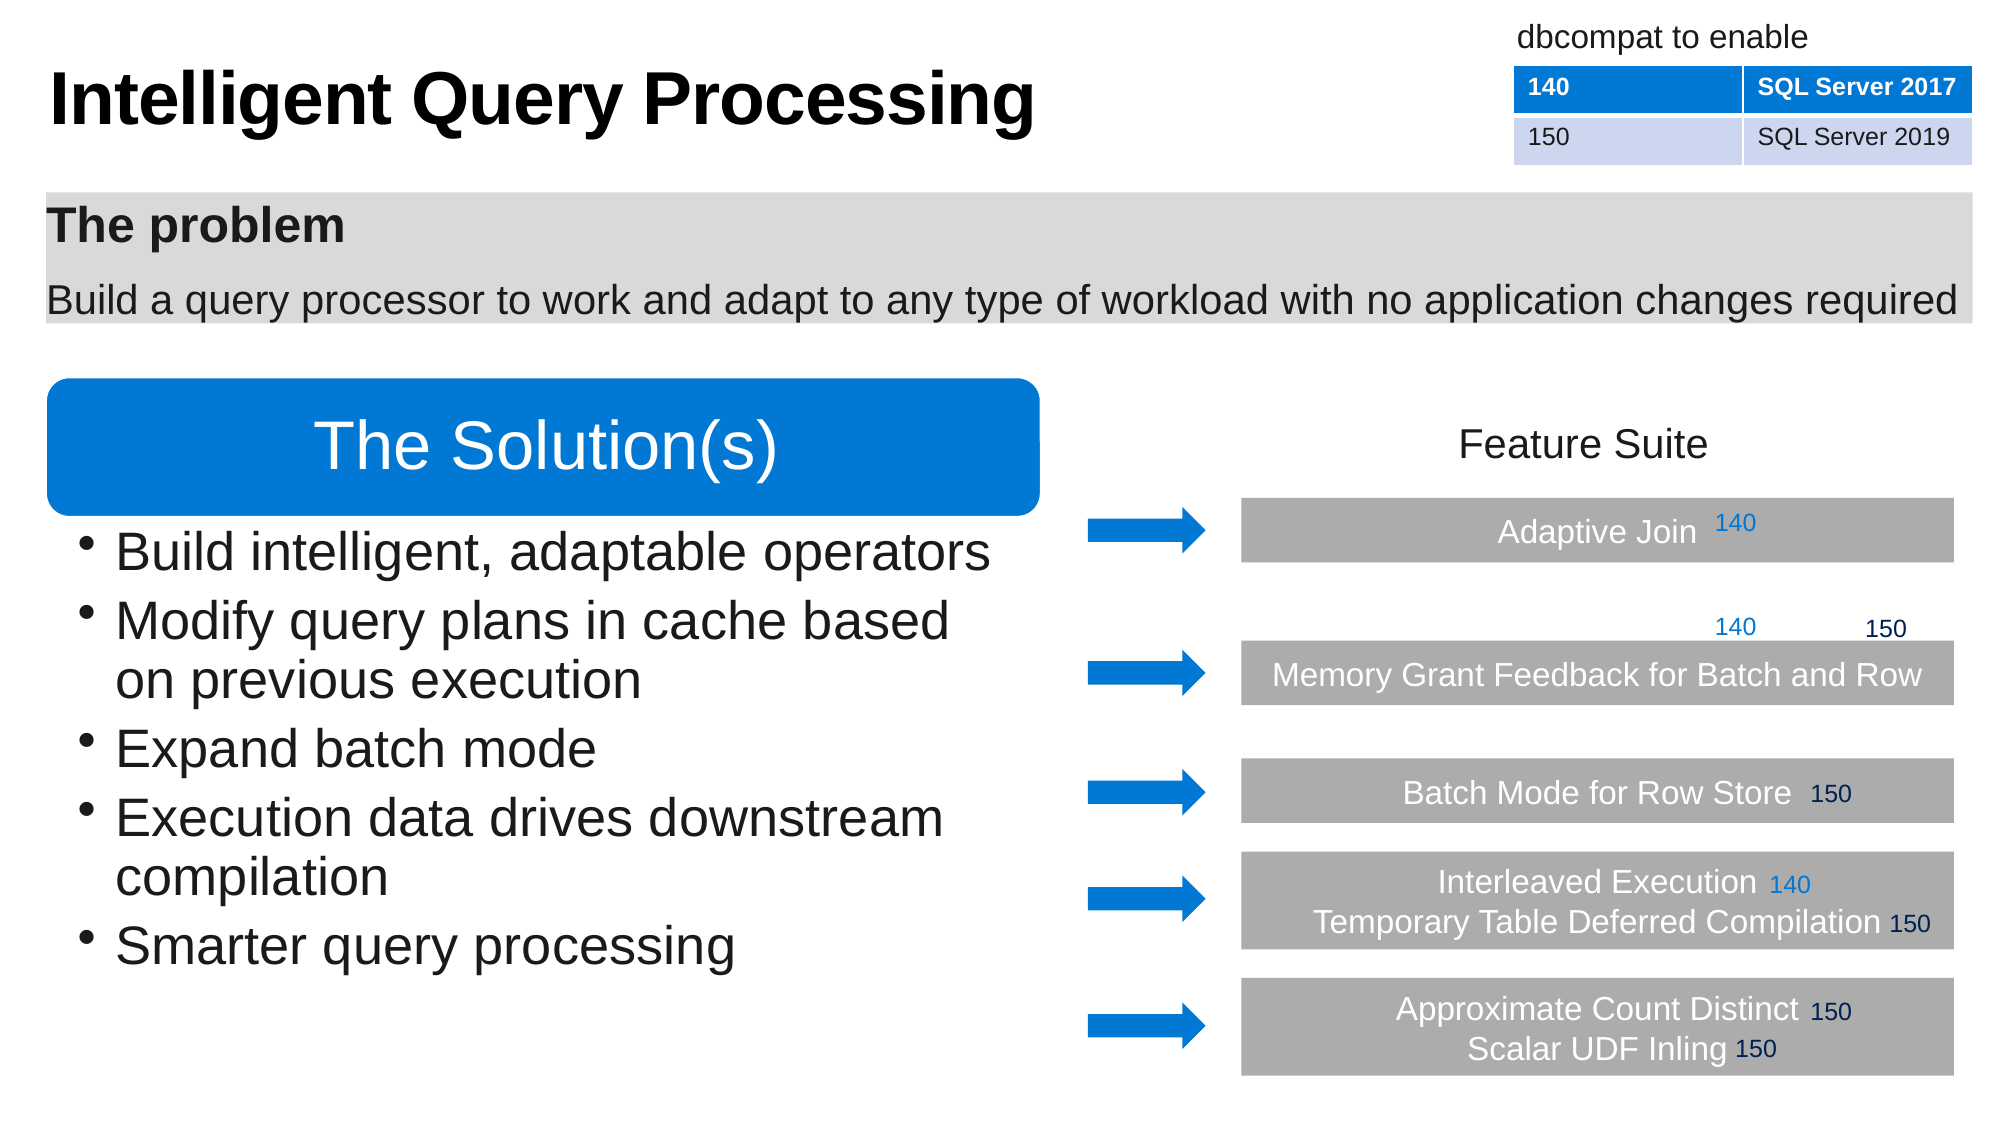

dbcompat to enable
# Intelligent Query Processing
| 140 | SQL Server 2017 |
| --- | --- |
| 150 | SQL Server 2019 |
The problem
Build a query processor to work and adapt to any type of workload with no application changes required
The Solution(s)
Build intelligent, adaptable operators
Modify query plans in cache based on previous execution
Expand batch mode
Execution data drives downstream compilation
Smarter query processing
Feature Suite
Adaptive Join

140
140
150
Memory Grant Feedback for Batch and Row

Batch Mode for Row Store

150
Interleaved Execution
Temporary Table Deferred Compilation
140

150
Approximate Count Distinct
Scalar UDF Inling
150

150